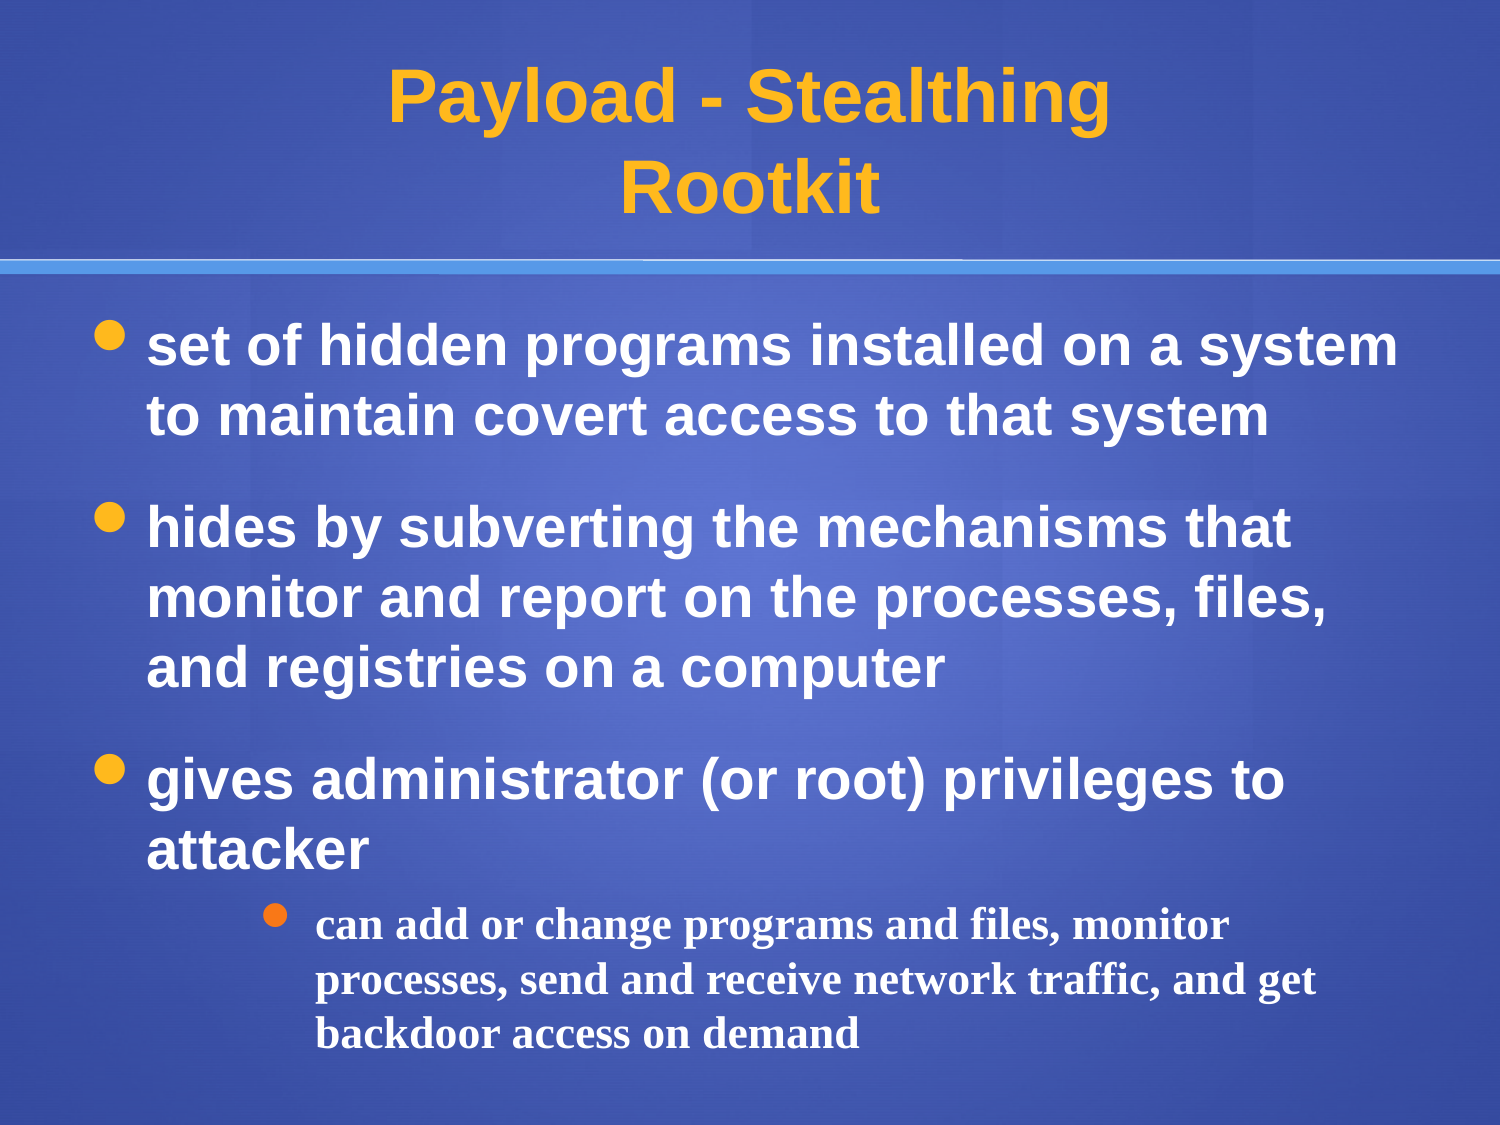

# Payload - Stealthing Rootkit
set of hidden programs installed on a system to maintain covert access to that system
hides by subverting the mechanisms that monitor and report on the processes, files, and registries on a computer
gives administrator (or root) privileges to attacker
can add or change programs and files, monitor processes, send and receive network traffic, and get backdoor access on demand